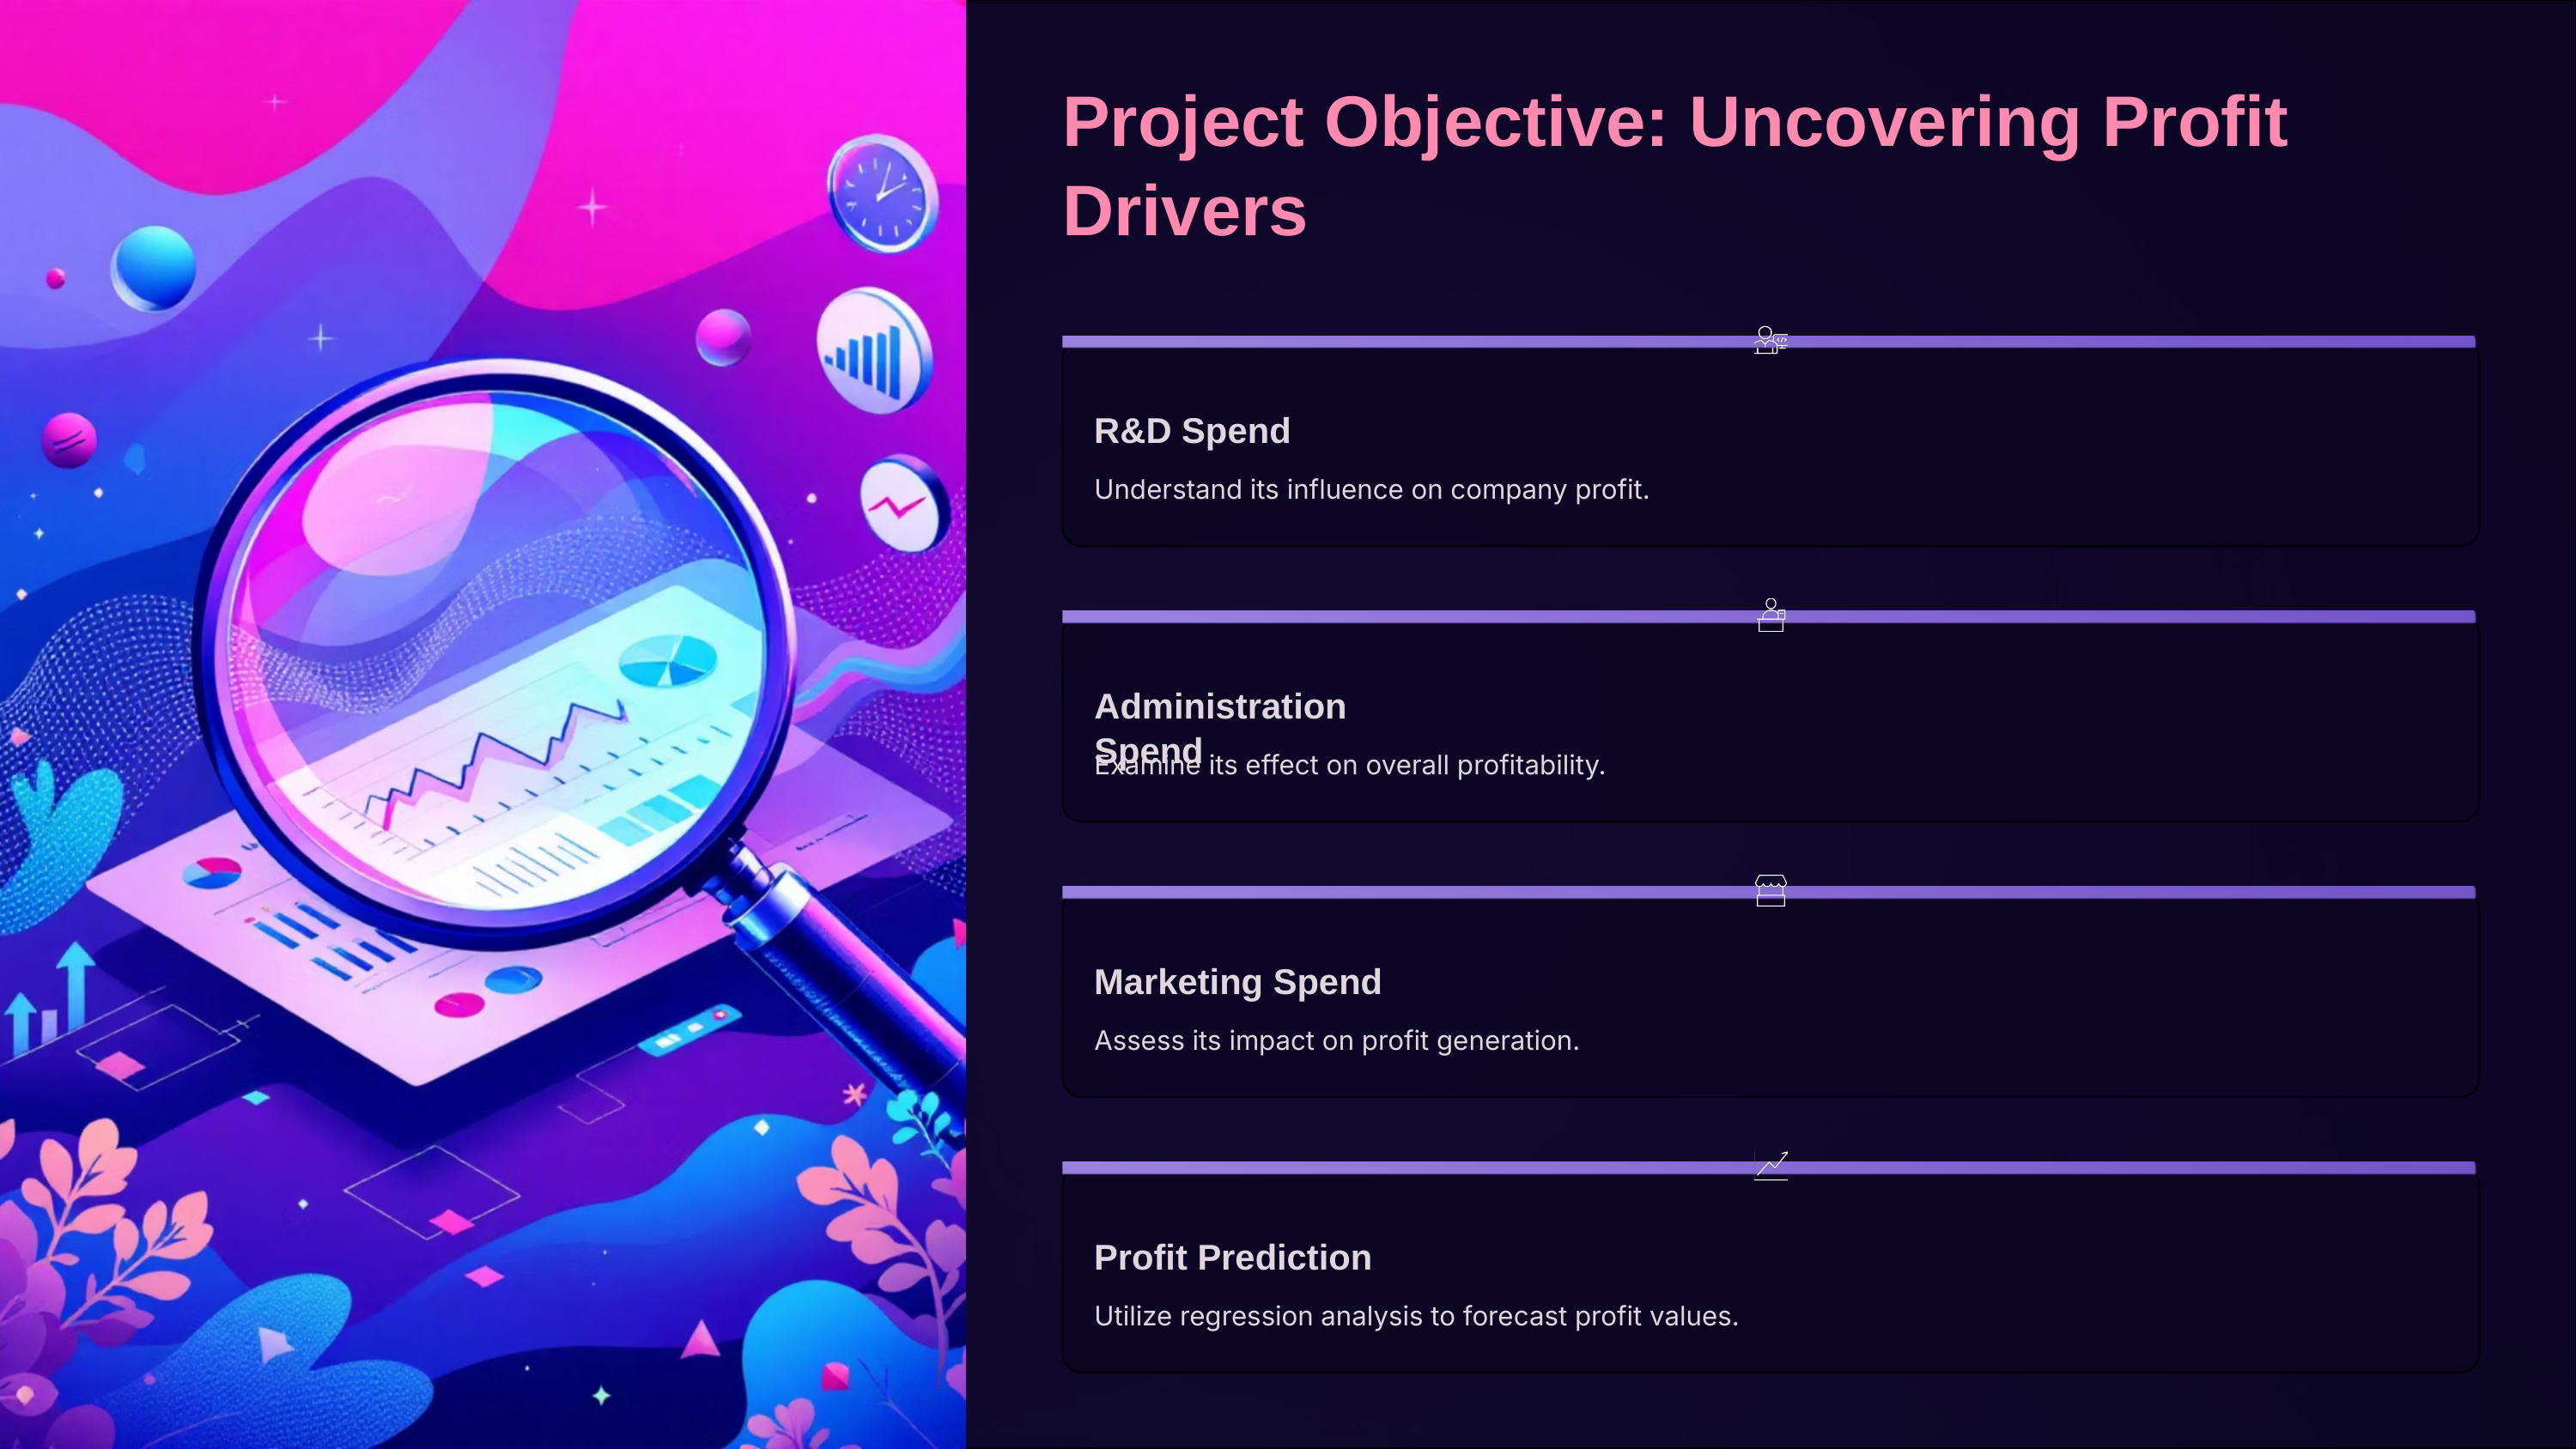

Project Objective: Uncovering Profit Drivers

R&D Spend
Understand its influence on company profit.

Administration Spend
Examine its effect on overall profitability.

Marketing Spend
Assess its impact on profit generation.

Profit Prediction
Utilize regression analysis to forecast profit values.